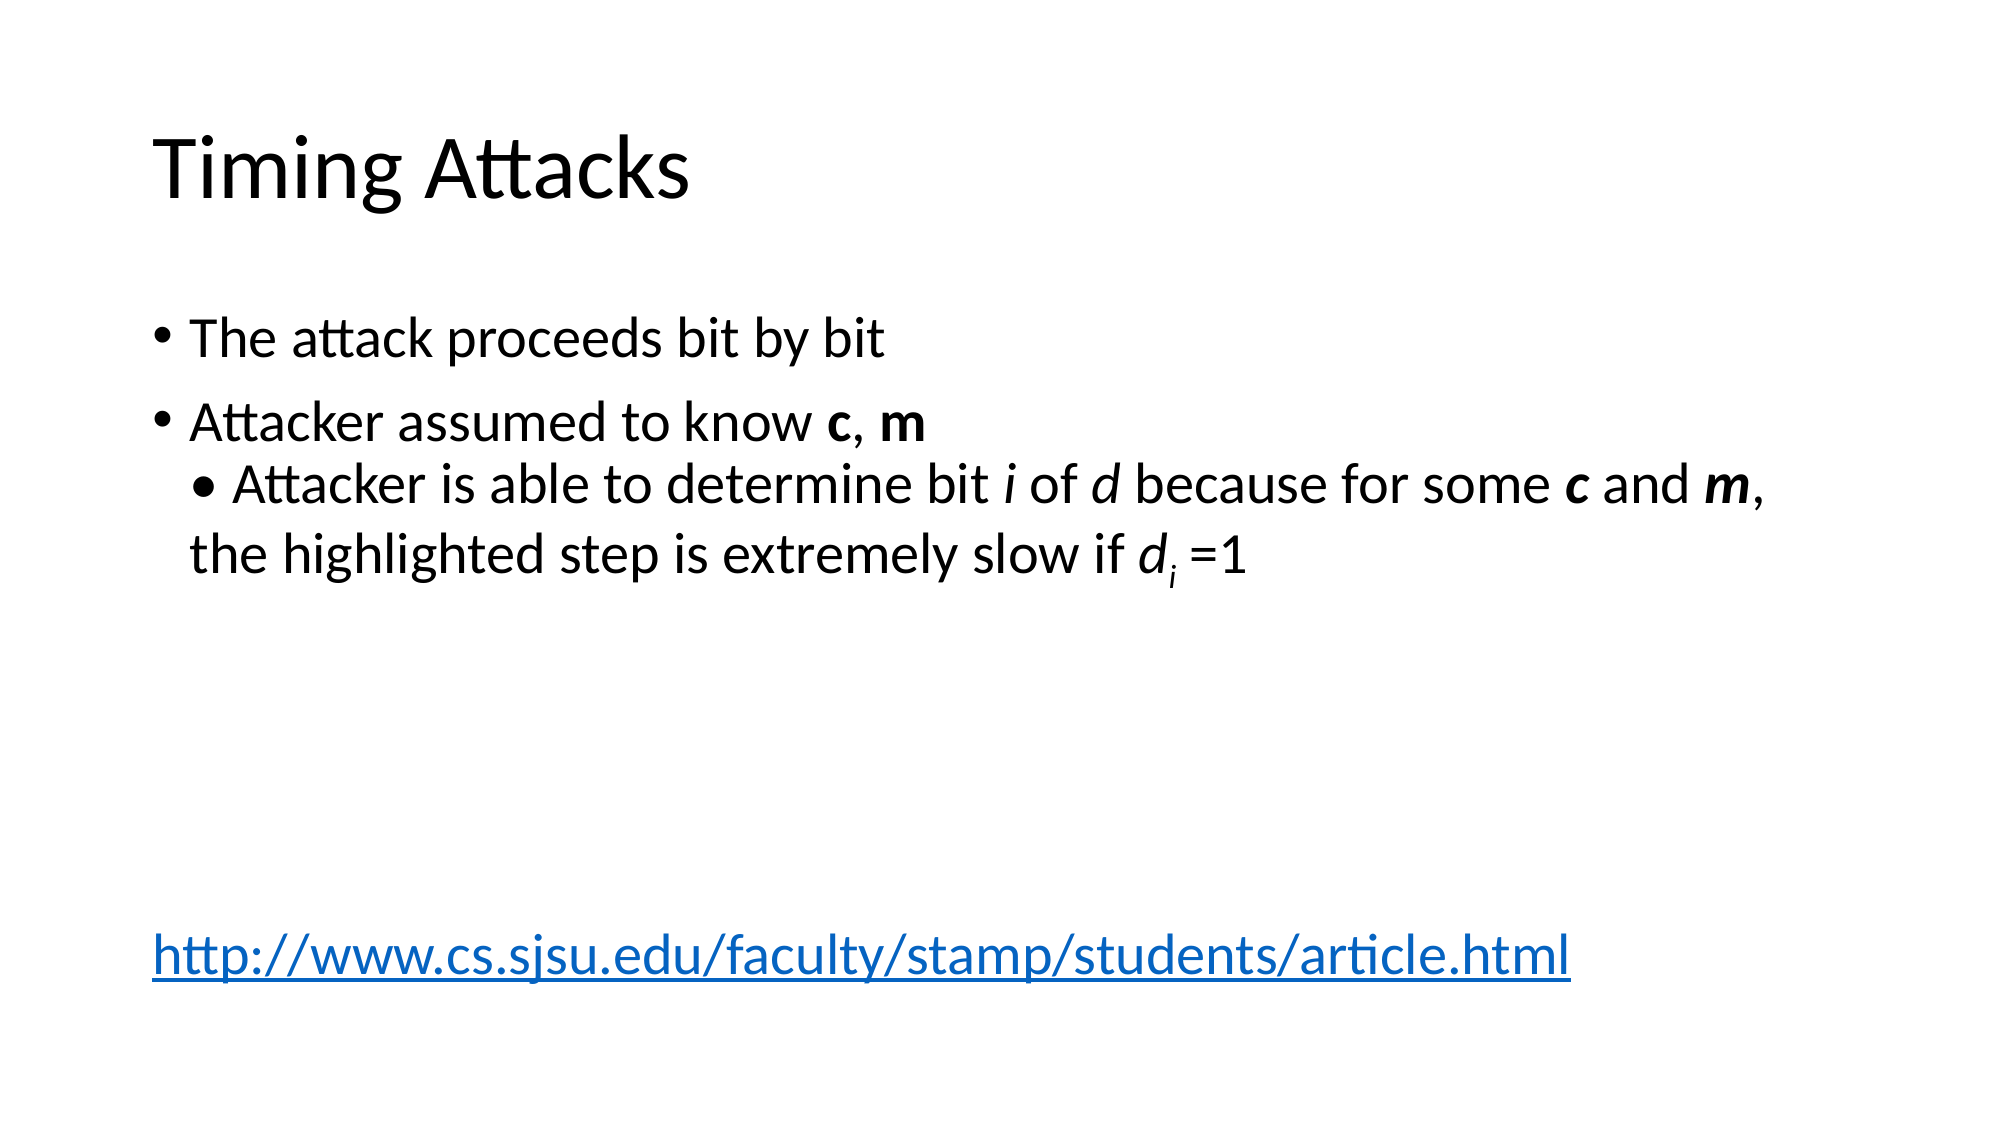

# Timing Attacks
The attack proceeds bit by bit
Attacker assumed to know c, m
• Attacker is able to determine bit i of d because for some c and m, the highlighted step is extremely slow if di =1
http://www.cs.sjsu.edu/faculty/stamp/students/article.html